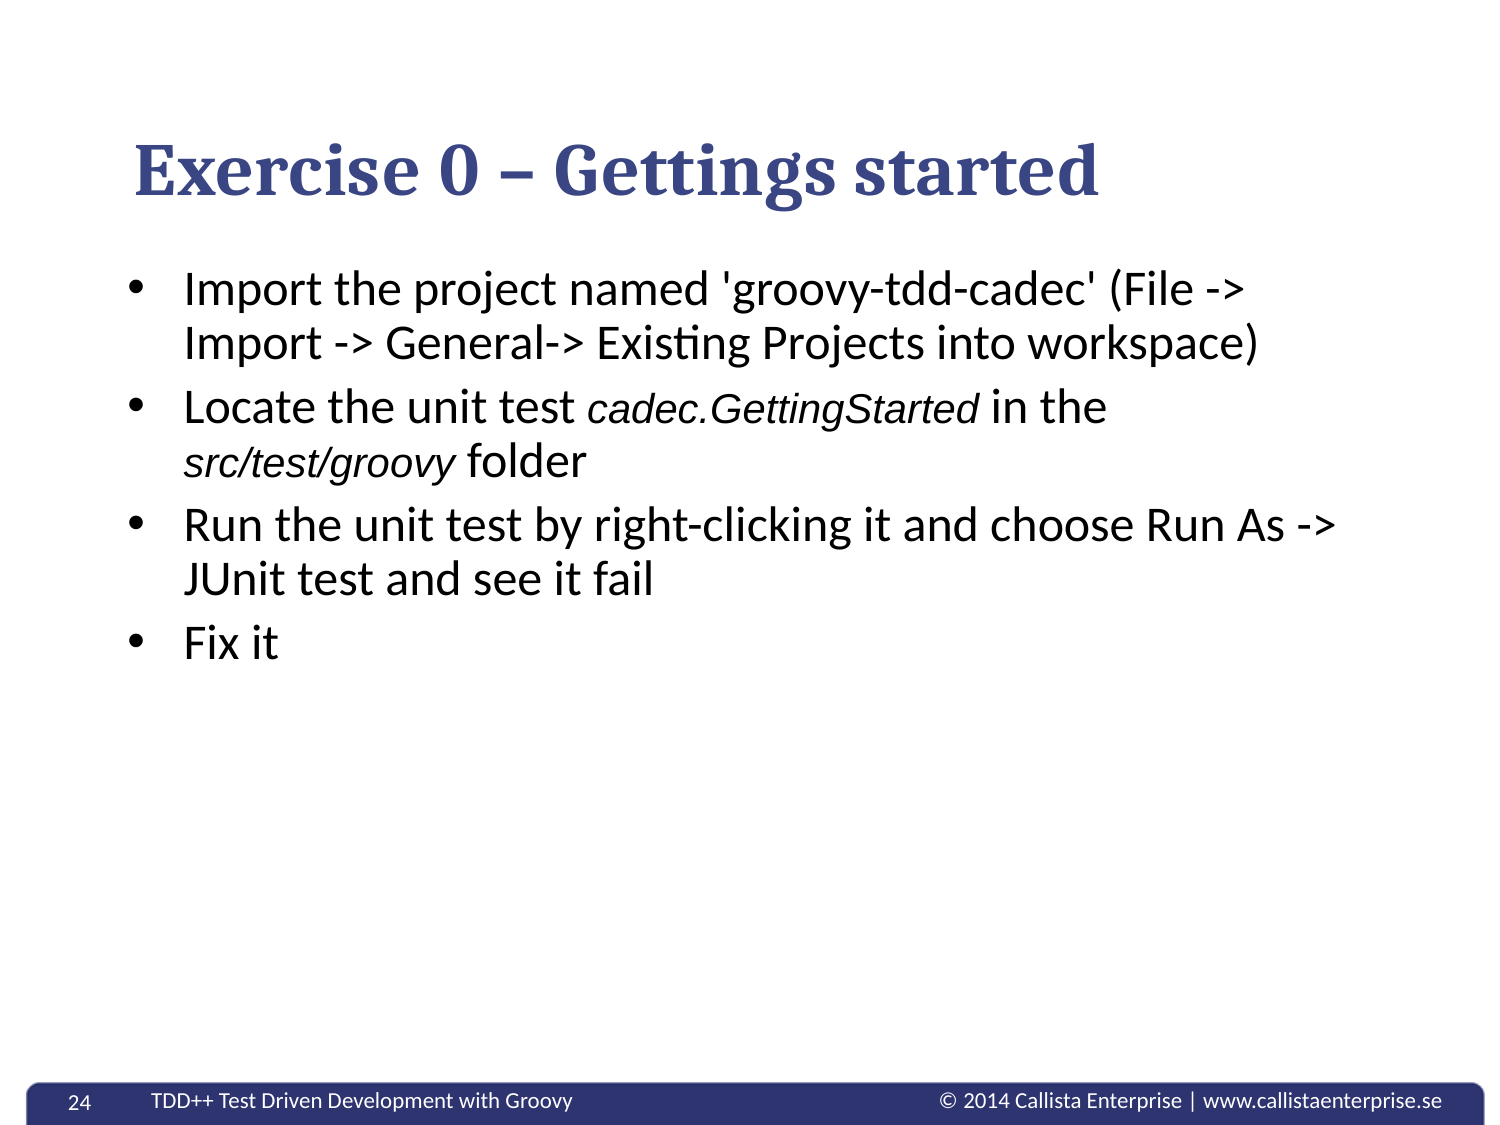

# Exercise 0 – Gettings started
Import the project named 'groovy-tdd-cadec' (File -> Import -> General-> Existing Projects into workspace)
Locate the unit test cadec.GettingStarted in the src/test/groovy folder
Run the unit test by right-clicking it and choose Run As -> JUnit test and see it fail
Fix it